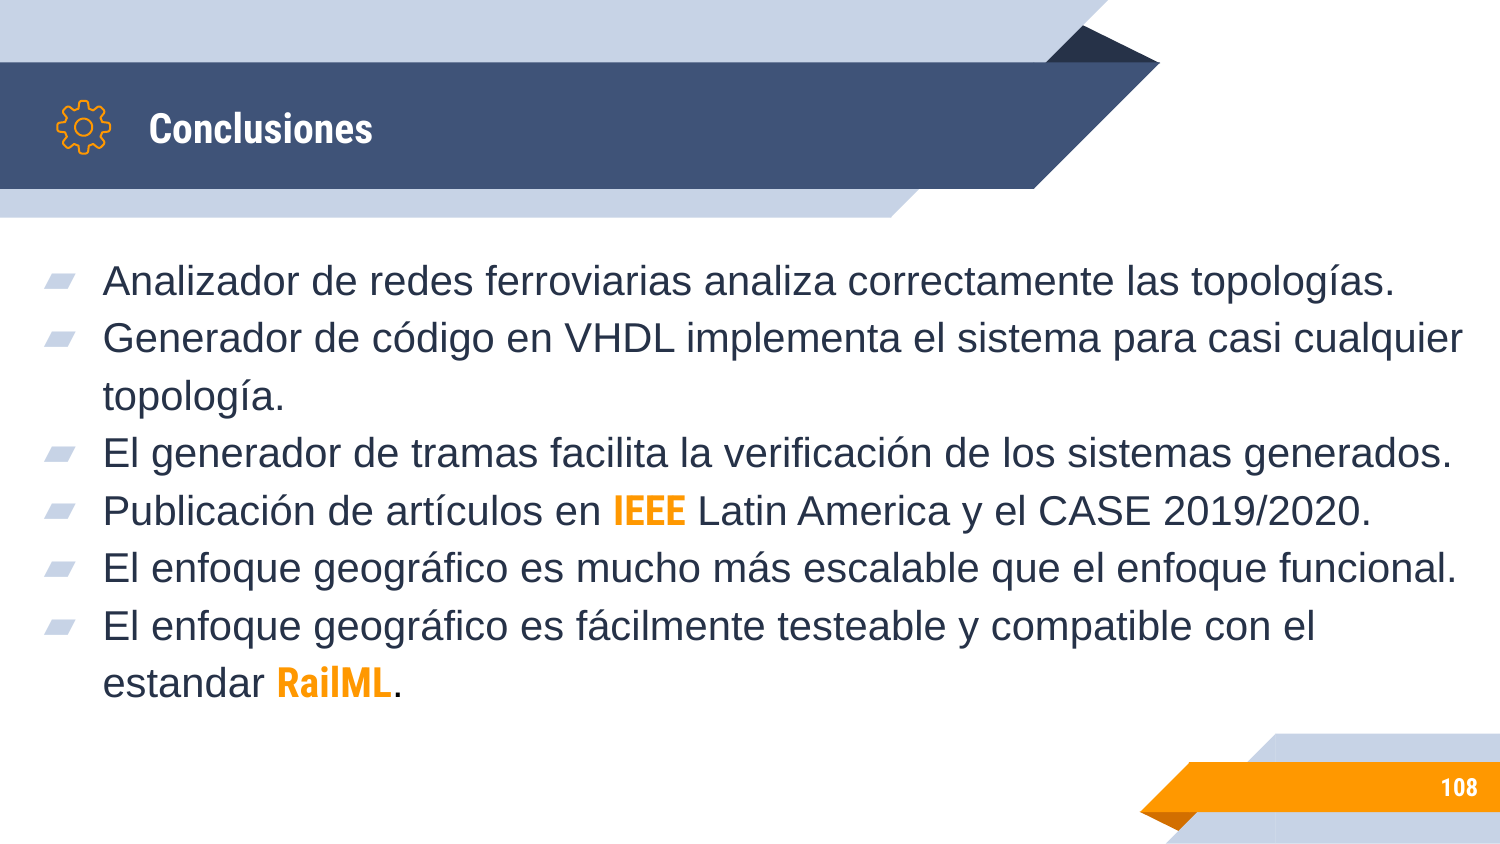

# Conclusiones

Analizador de redes ferroviarias analiza correctamente las topologías.
Generador de código en VHDL implementa el sistema para casi cualquier topología.
El generador de tramas facilita la verificación de los sistemas generados.
Publicación de artículos en IEEE Latin America y el CASE 2019/2020.
El enfoque geográfico es mucho más escalable que el enfoque funcional.
El enfoque geográfico es fácilmente testeable y compatible con el estandar RailML.
108